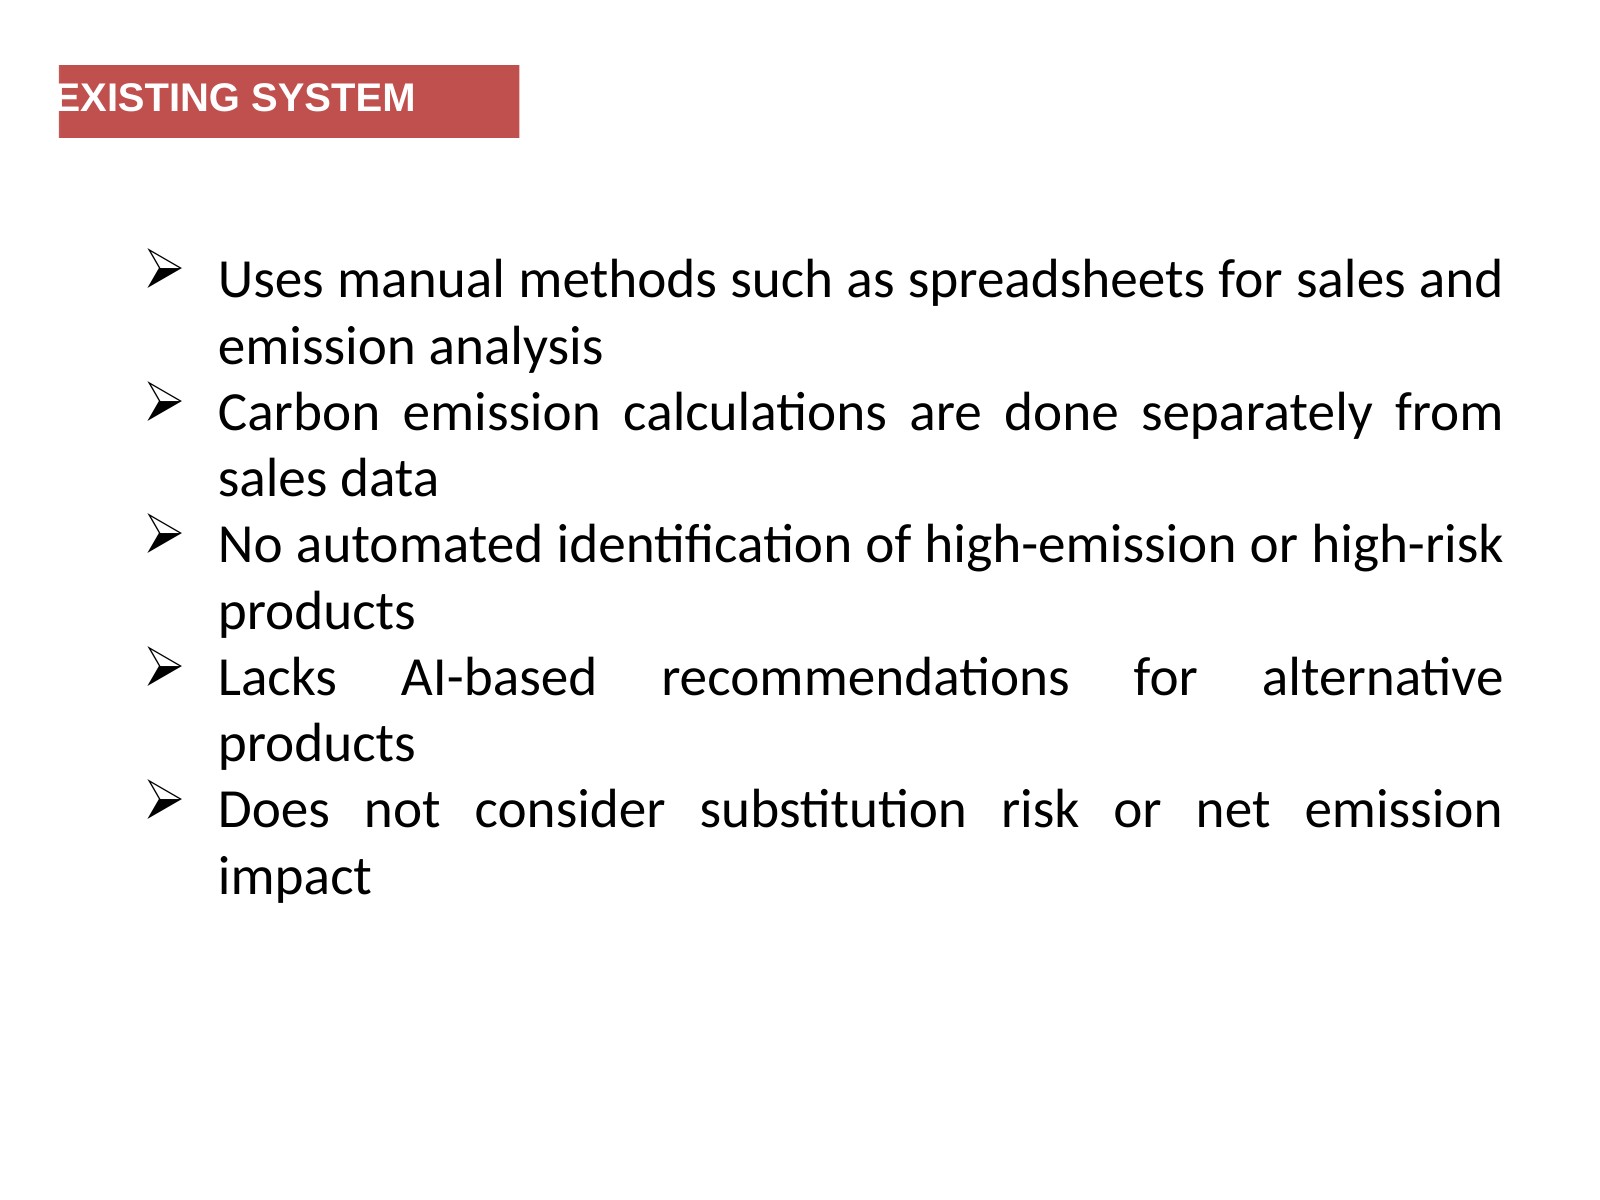

EXISTING SYSTEM
Uses manual methods such as spreadsheets for sales and emission analysis
Carbon emission calculations are done separately from sales data
No automated identification of high-emission or high-risk products
Lacks AI-based recommendations for alternative products
Does not consider substitution risk or net emission impact